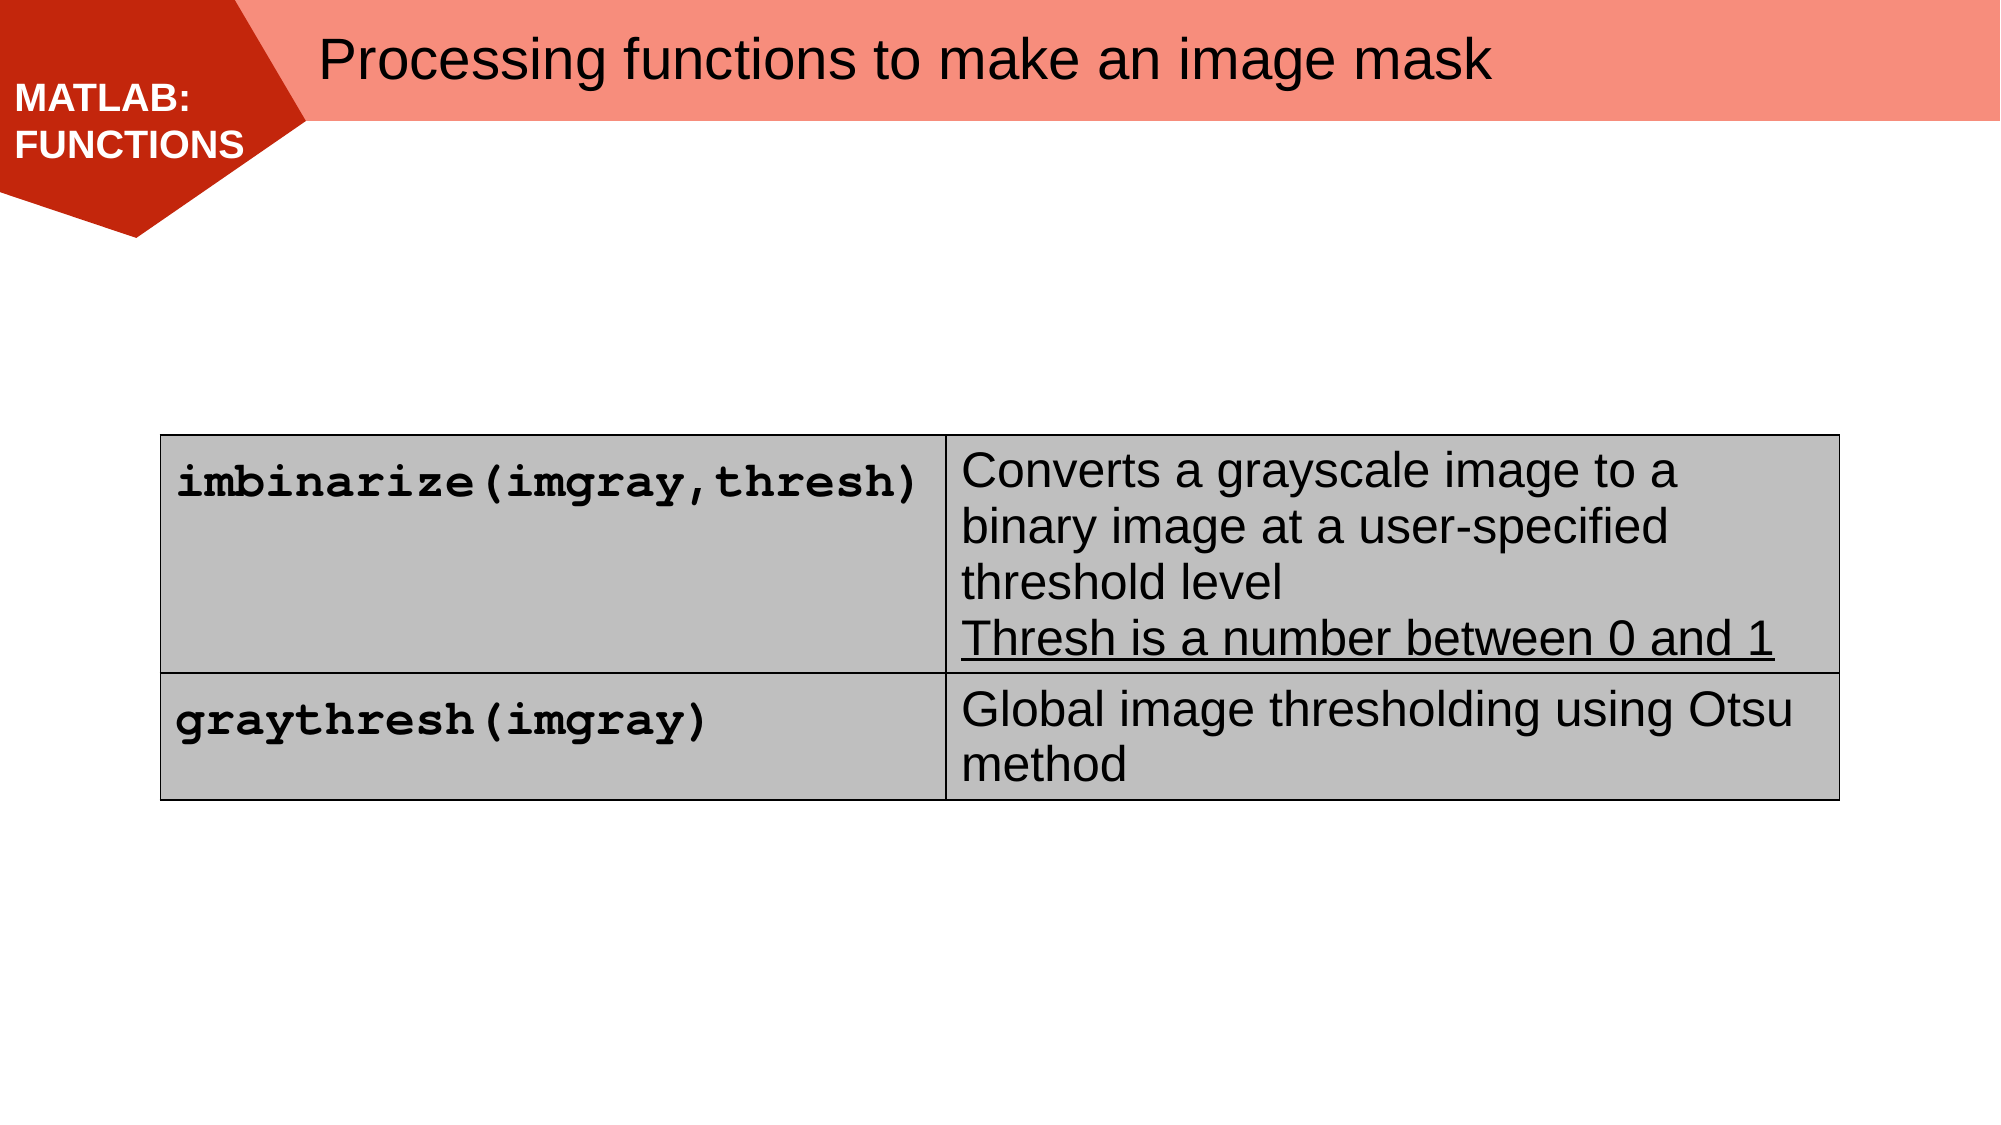

Processing functions to make an image mask
| imbinarize(imgray,thresh) | Converts a grayscale image to a binary image at a user-specified threshold level Thresh is a number between 0 and 1 |
| --- | --- |
| graythresh(imgray) | Global image thresholding using Otsu method |